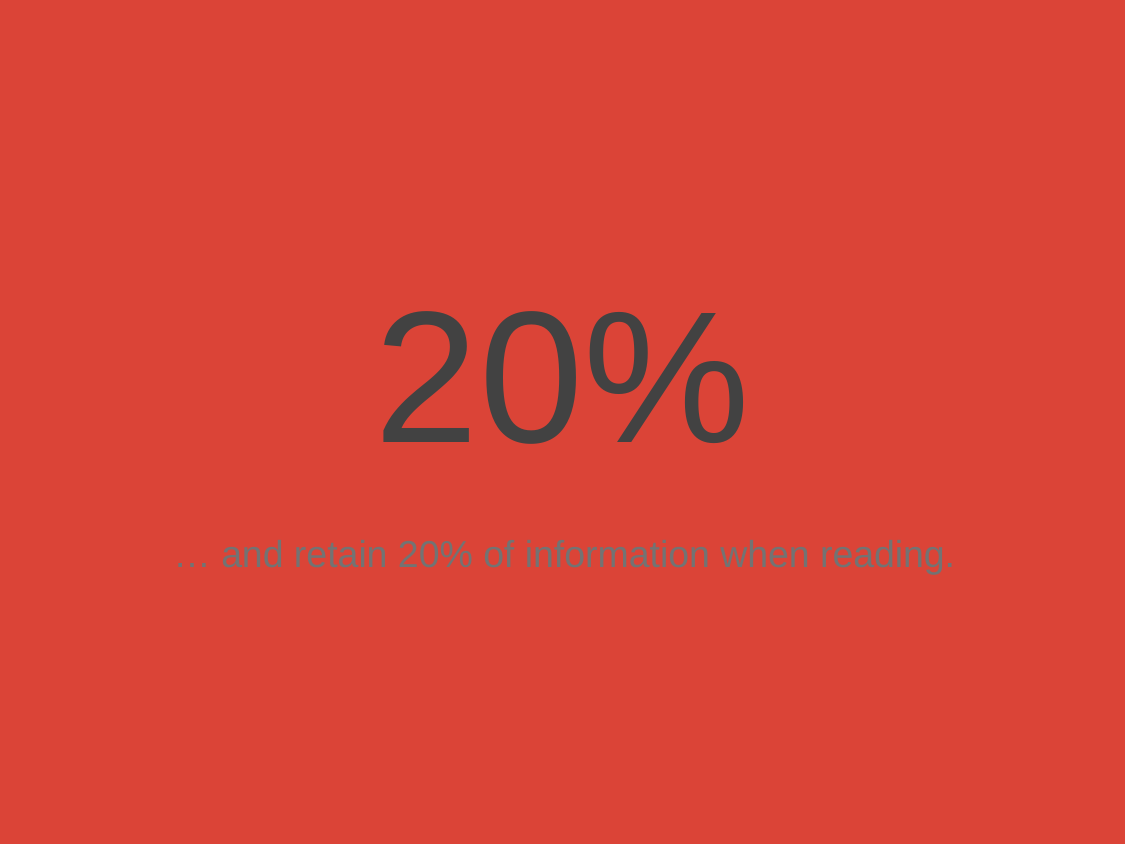

# 20%
… and retain 20% of information when reading.